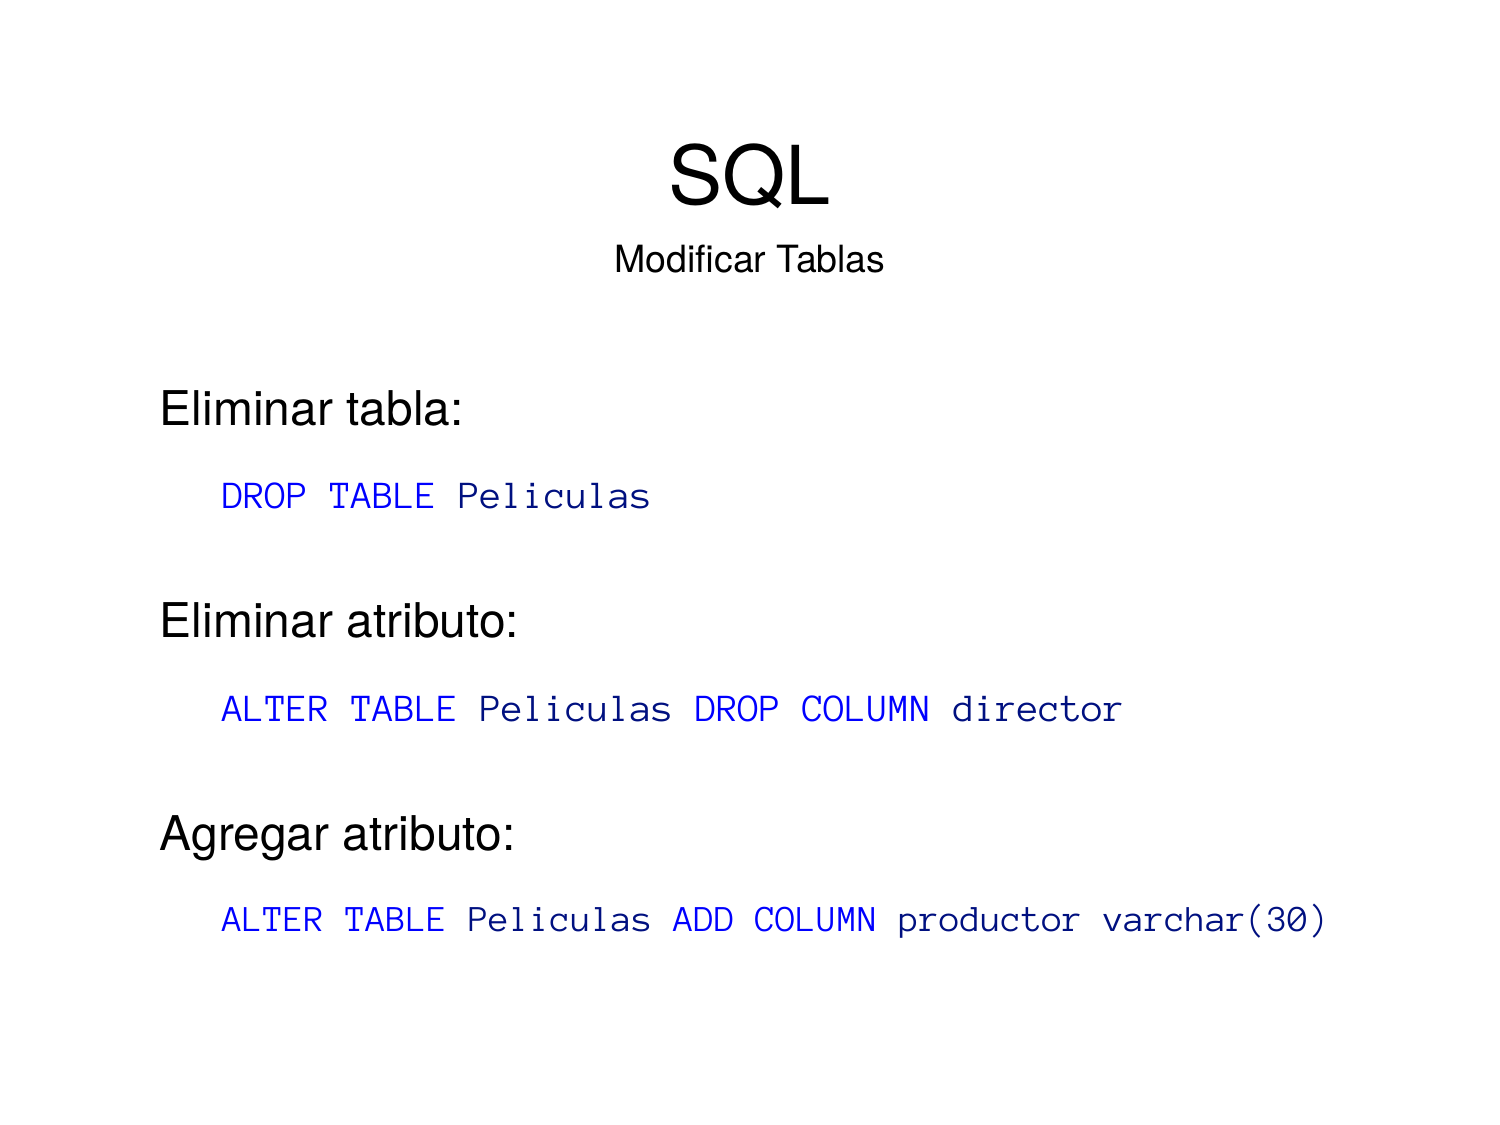

SQL
Modificar Tablas
Eliminar tabla:
DROP TABLE Peliculas
Eliminar atributo:
ALTER TABLE Peliculas DROP COLUMN director
Agregar atributo:
ALTER TABLE Peliculas ADD COLUMN productor varchar(30)